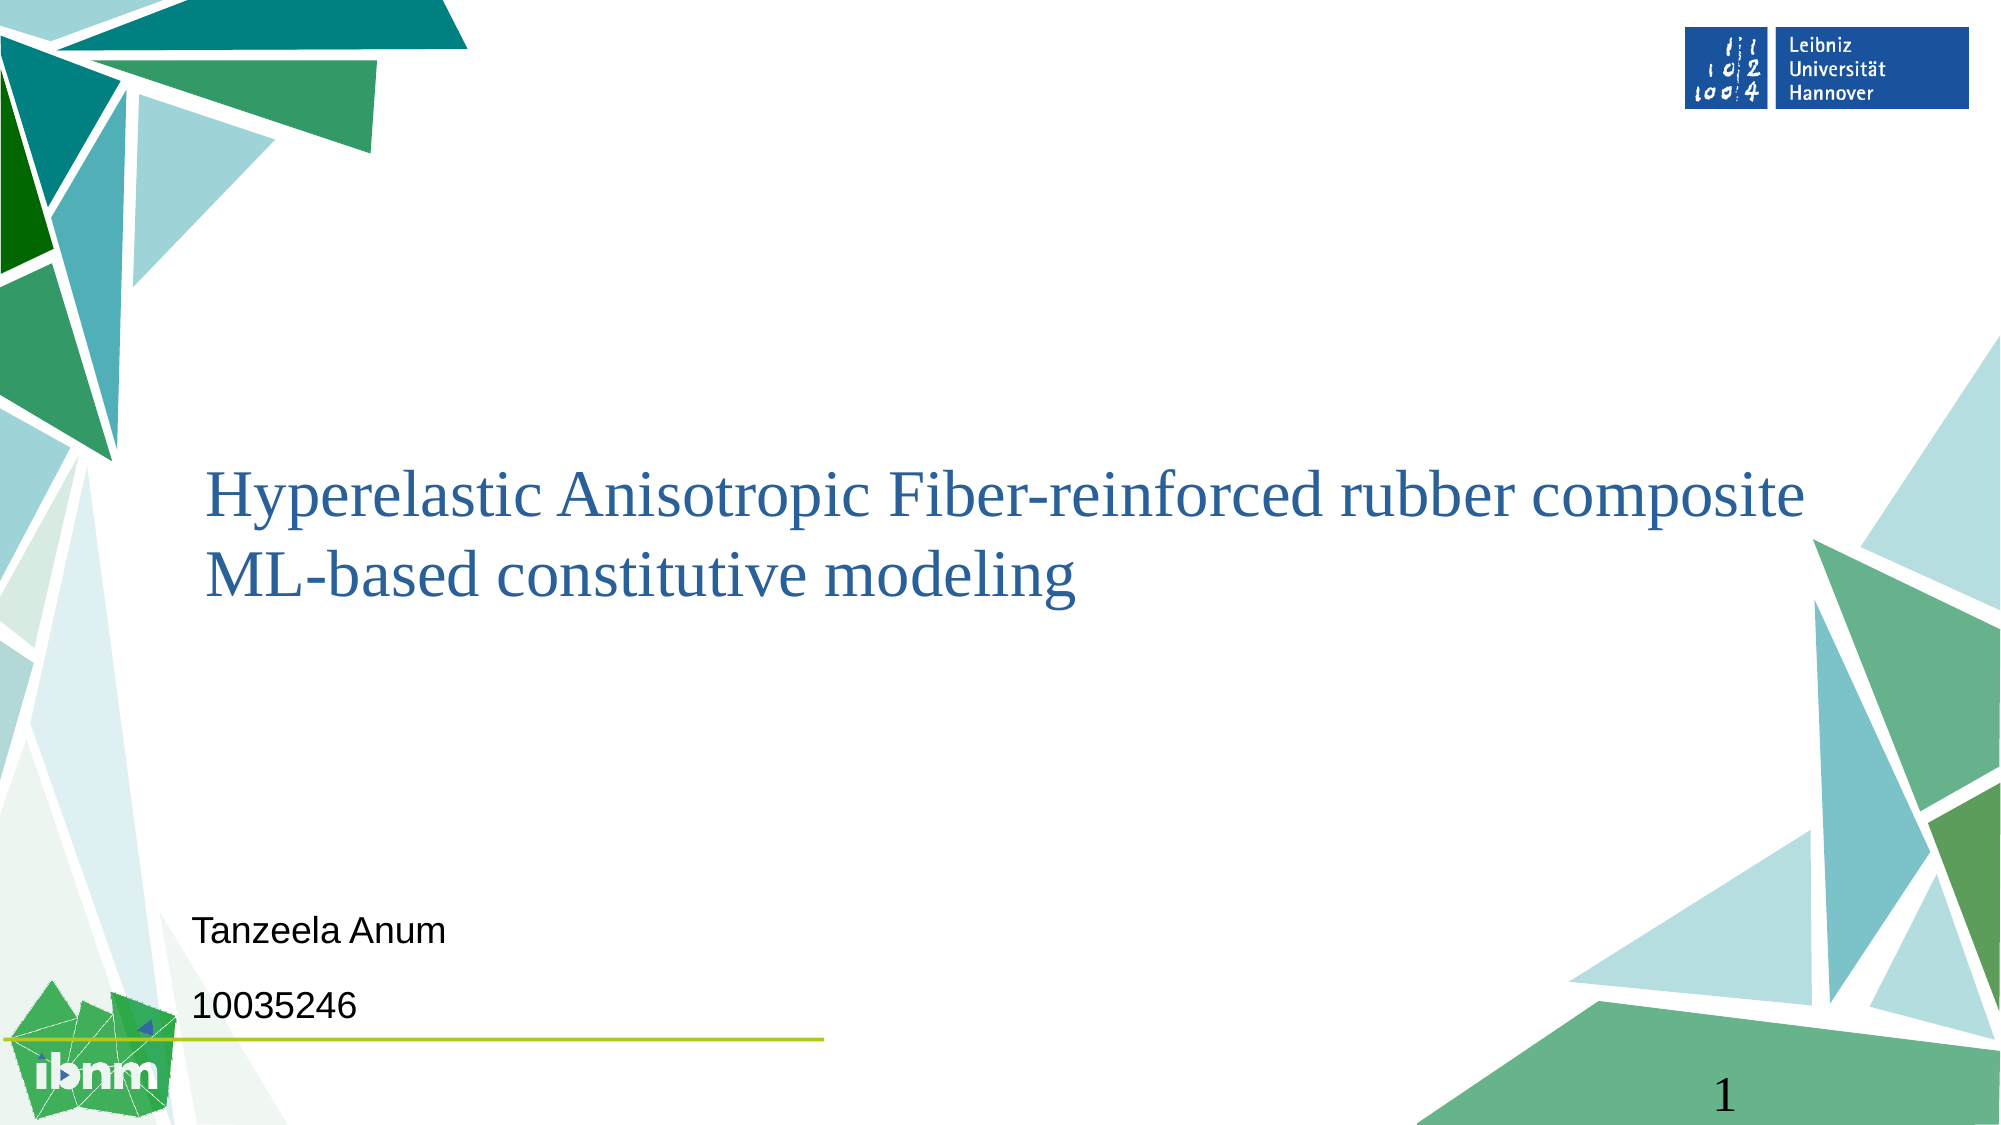

Hyperelastic Anisotropic Fiber-reinforced rubber composite ML-based constitutive modeling
# Tanzeela Anum
10035246